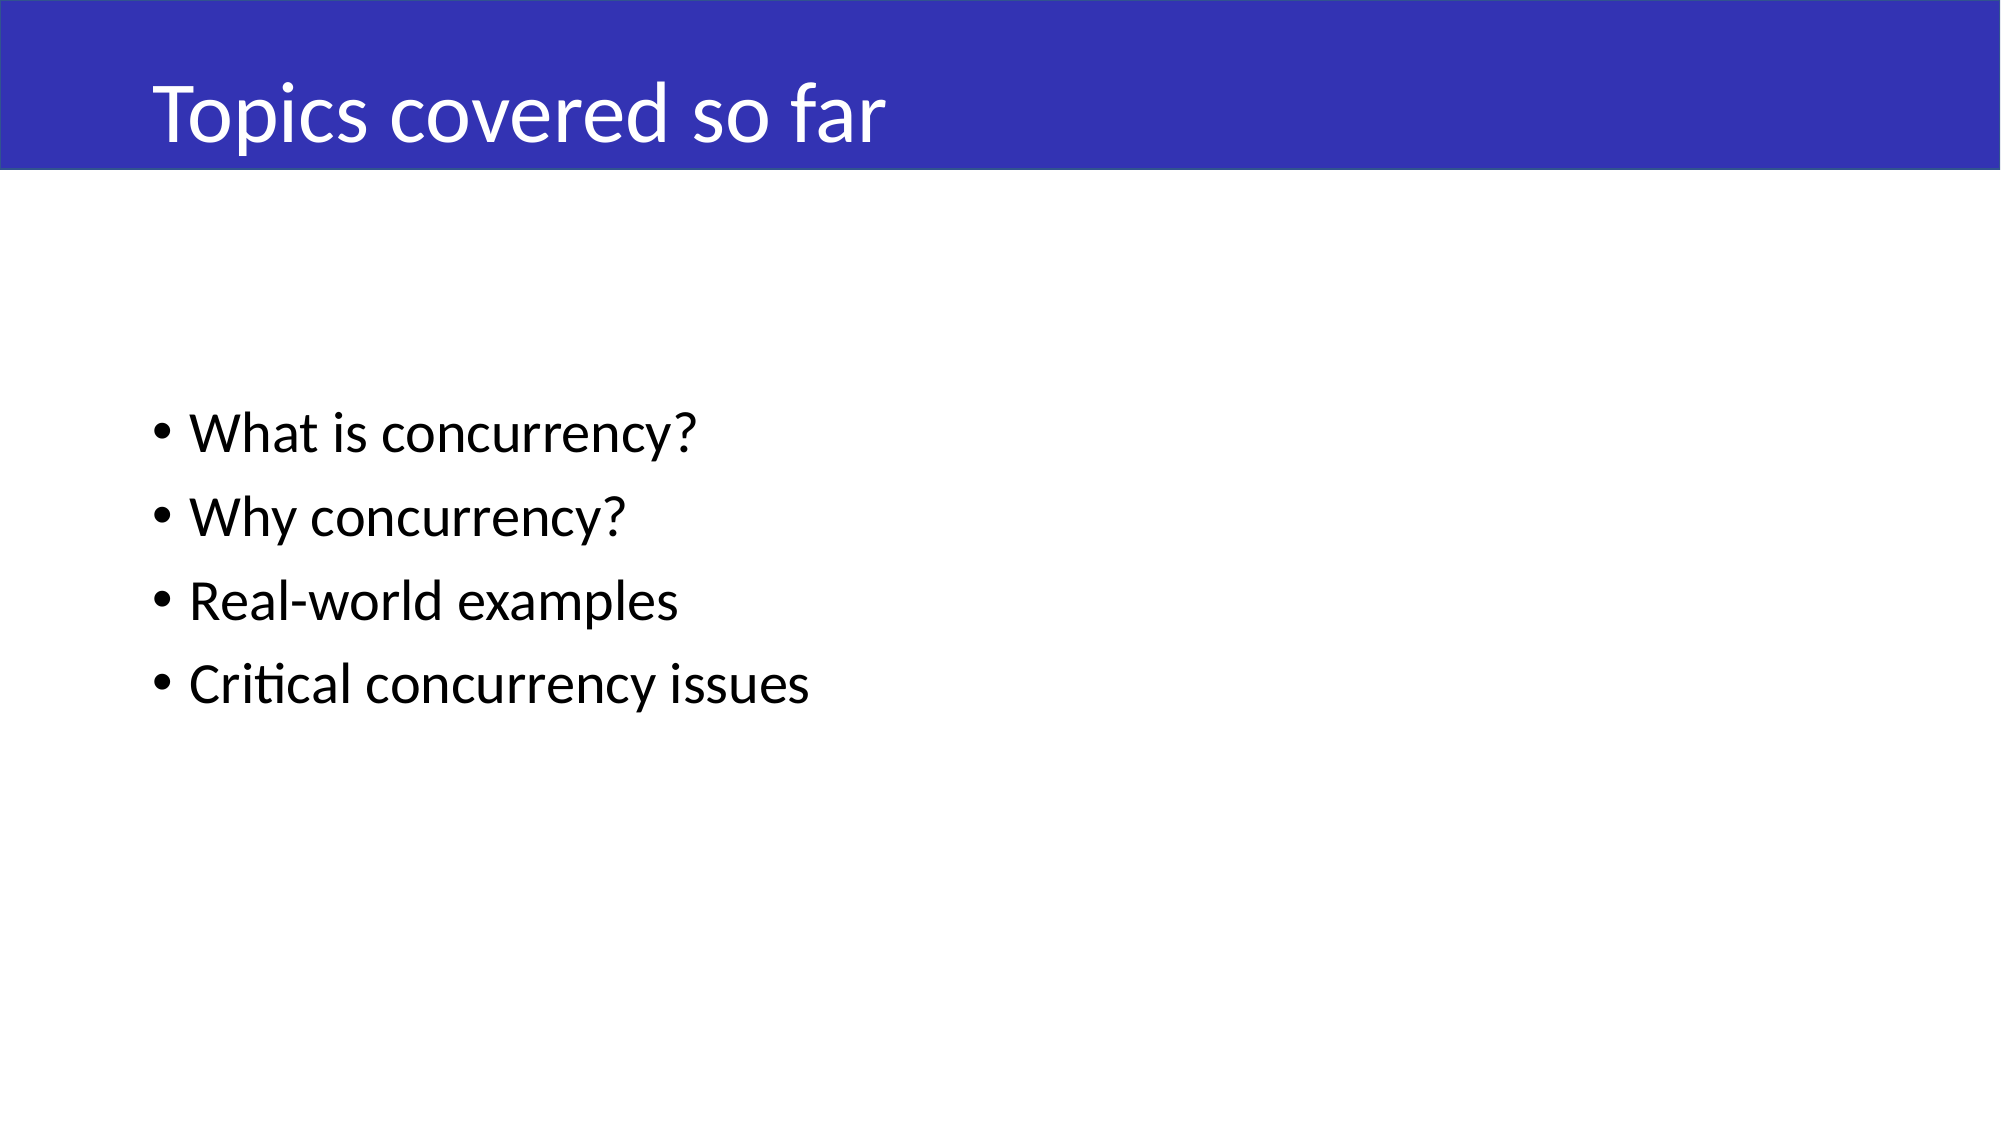

# Topics covered so far
What is concurrency?
Why concurrency?
Real-world examples
Critical concurrency issues